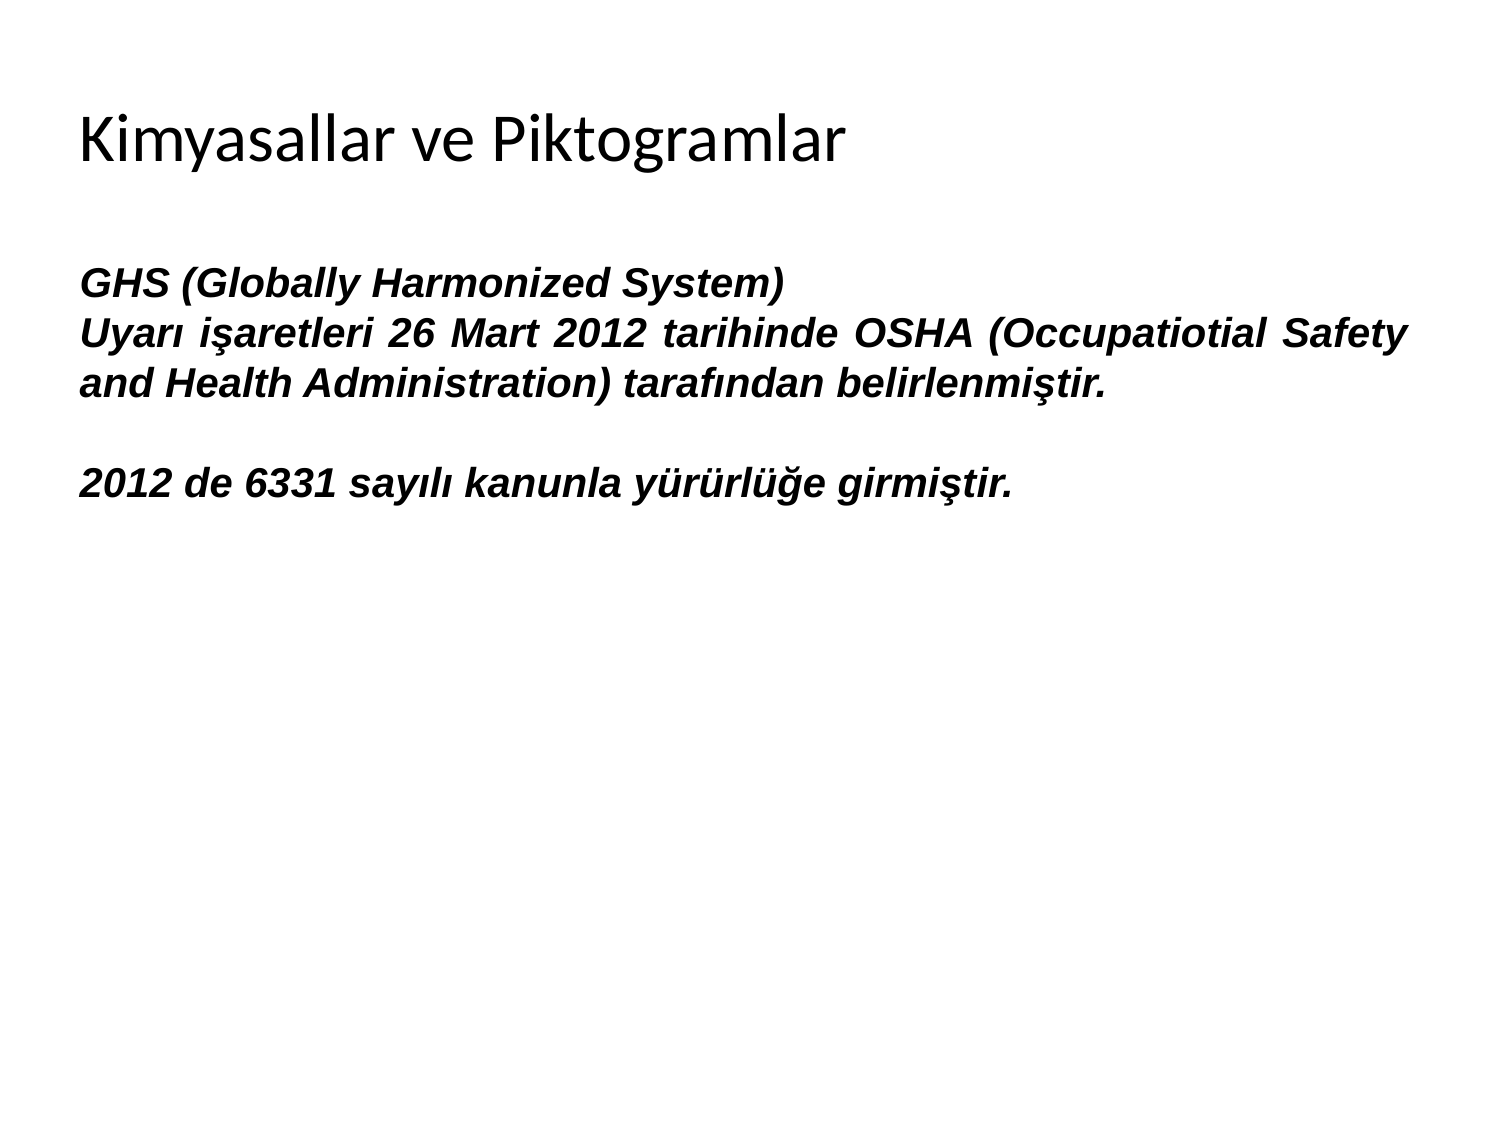

# Kimyasallar ve Piktogramlar
GHS (Globally Harmonized System)
Uyarı işaretleri 26 Mart 2012 tarihinde OSHA (Occupatiotial Safety and Health Administration) tarafından belirlenmiştir.

2012 de 6331 sayılı kanunla yürürlüğe girmiştir.